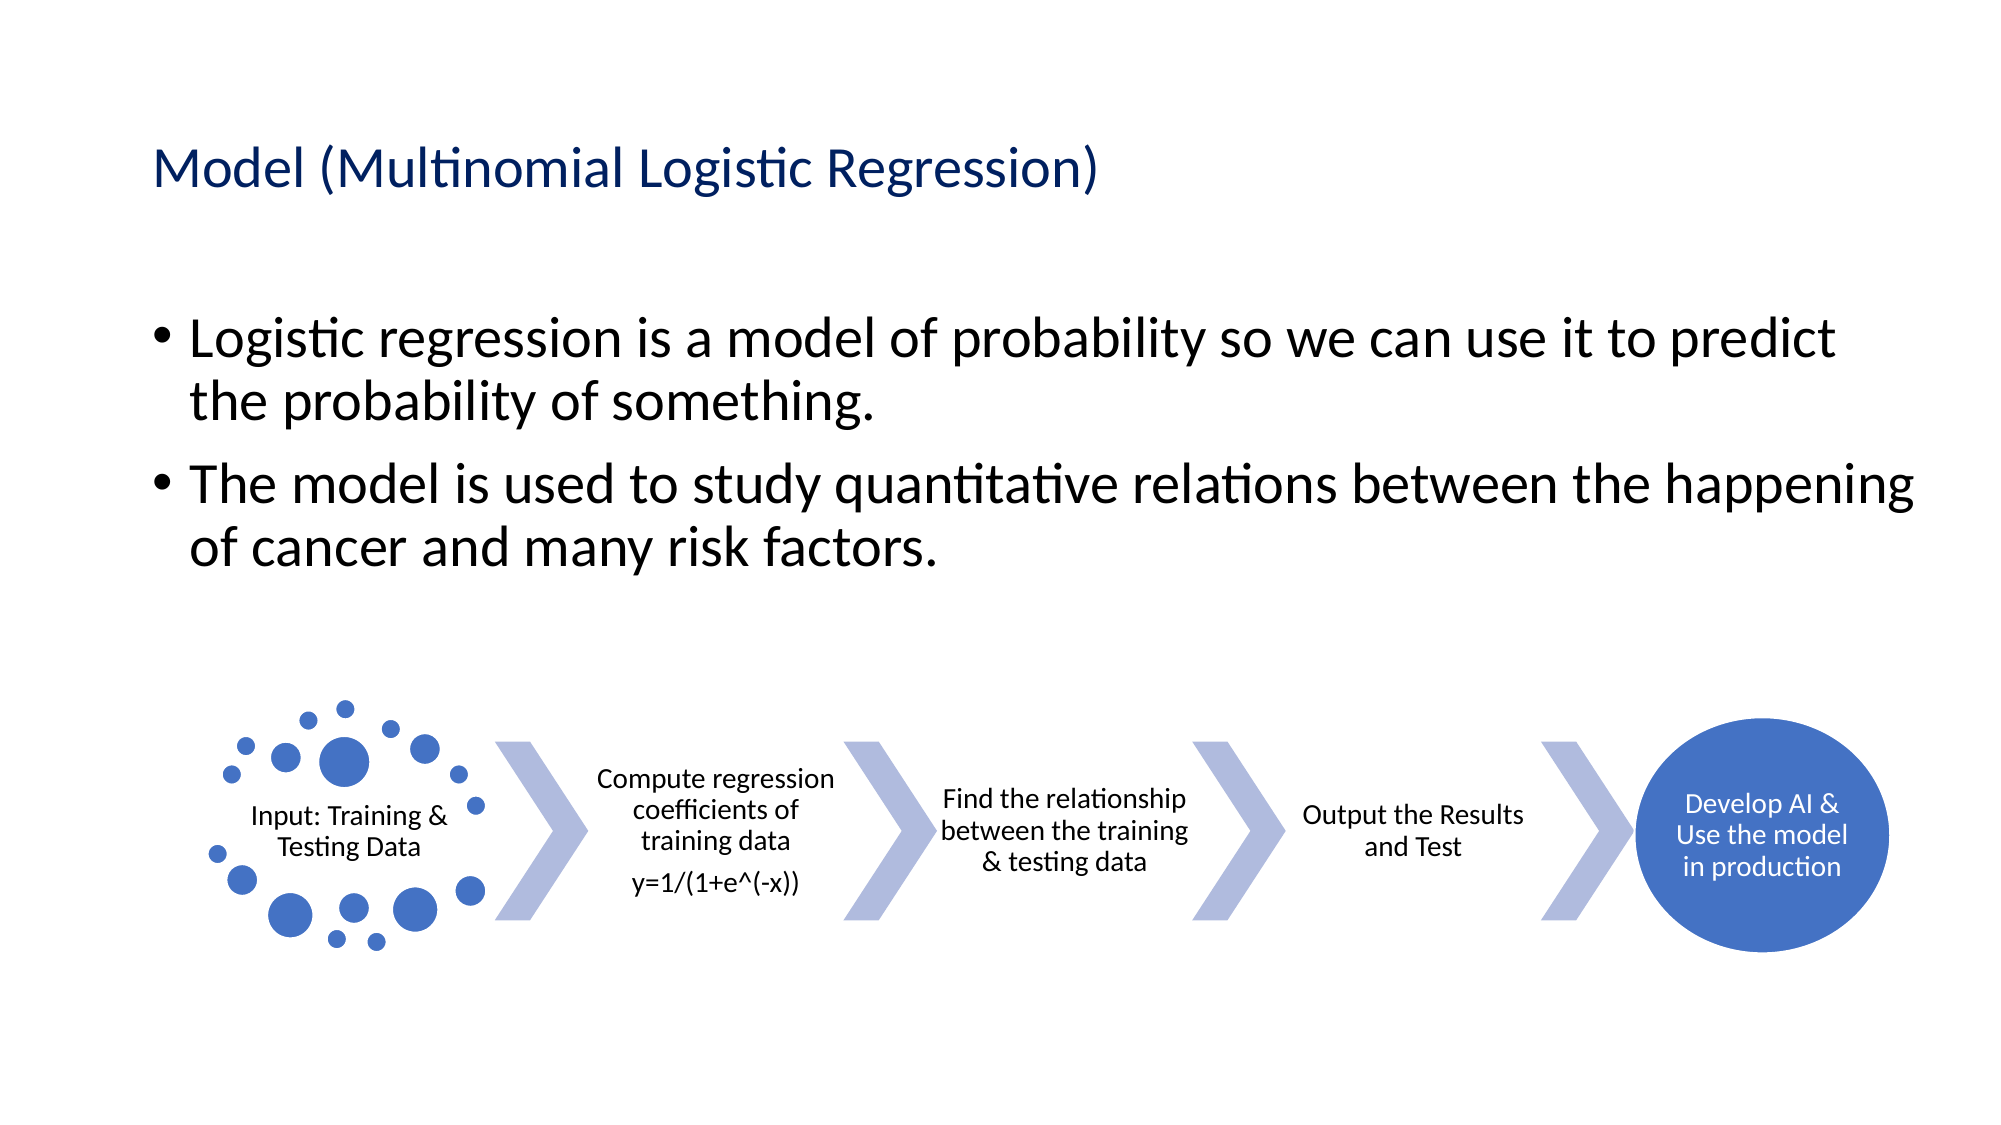

# Model (Multinomial Logistic Regression)
Logistic regression is a model of probability so we can use it to predict the probability of something.
The model is used to study quantitative relations between the happening of cancer and many risk factors.

Input: Training & Testing Data
Compute regression coefficients of training data
y=1/(1+e^(-x))
Find the relationship between the training & testing data
Output the Results and Test
Develop AI & Use the model in production